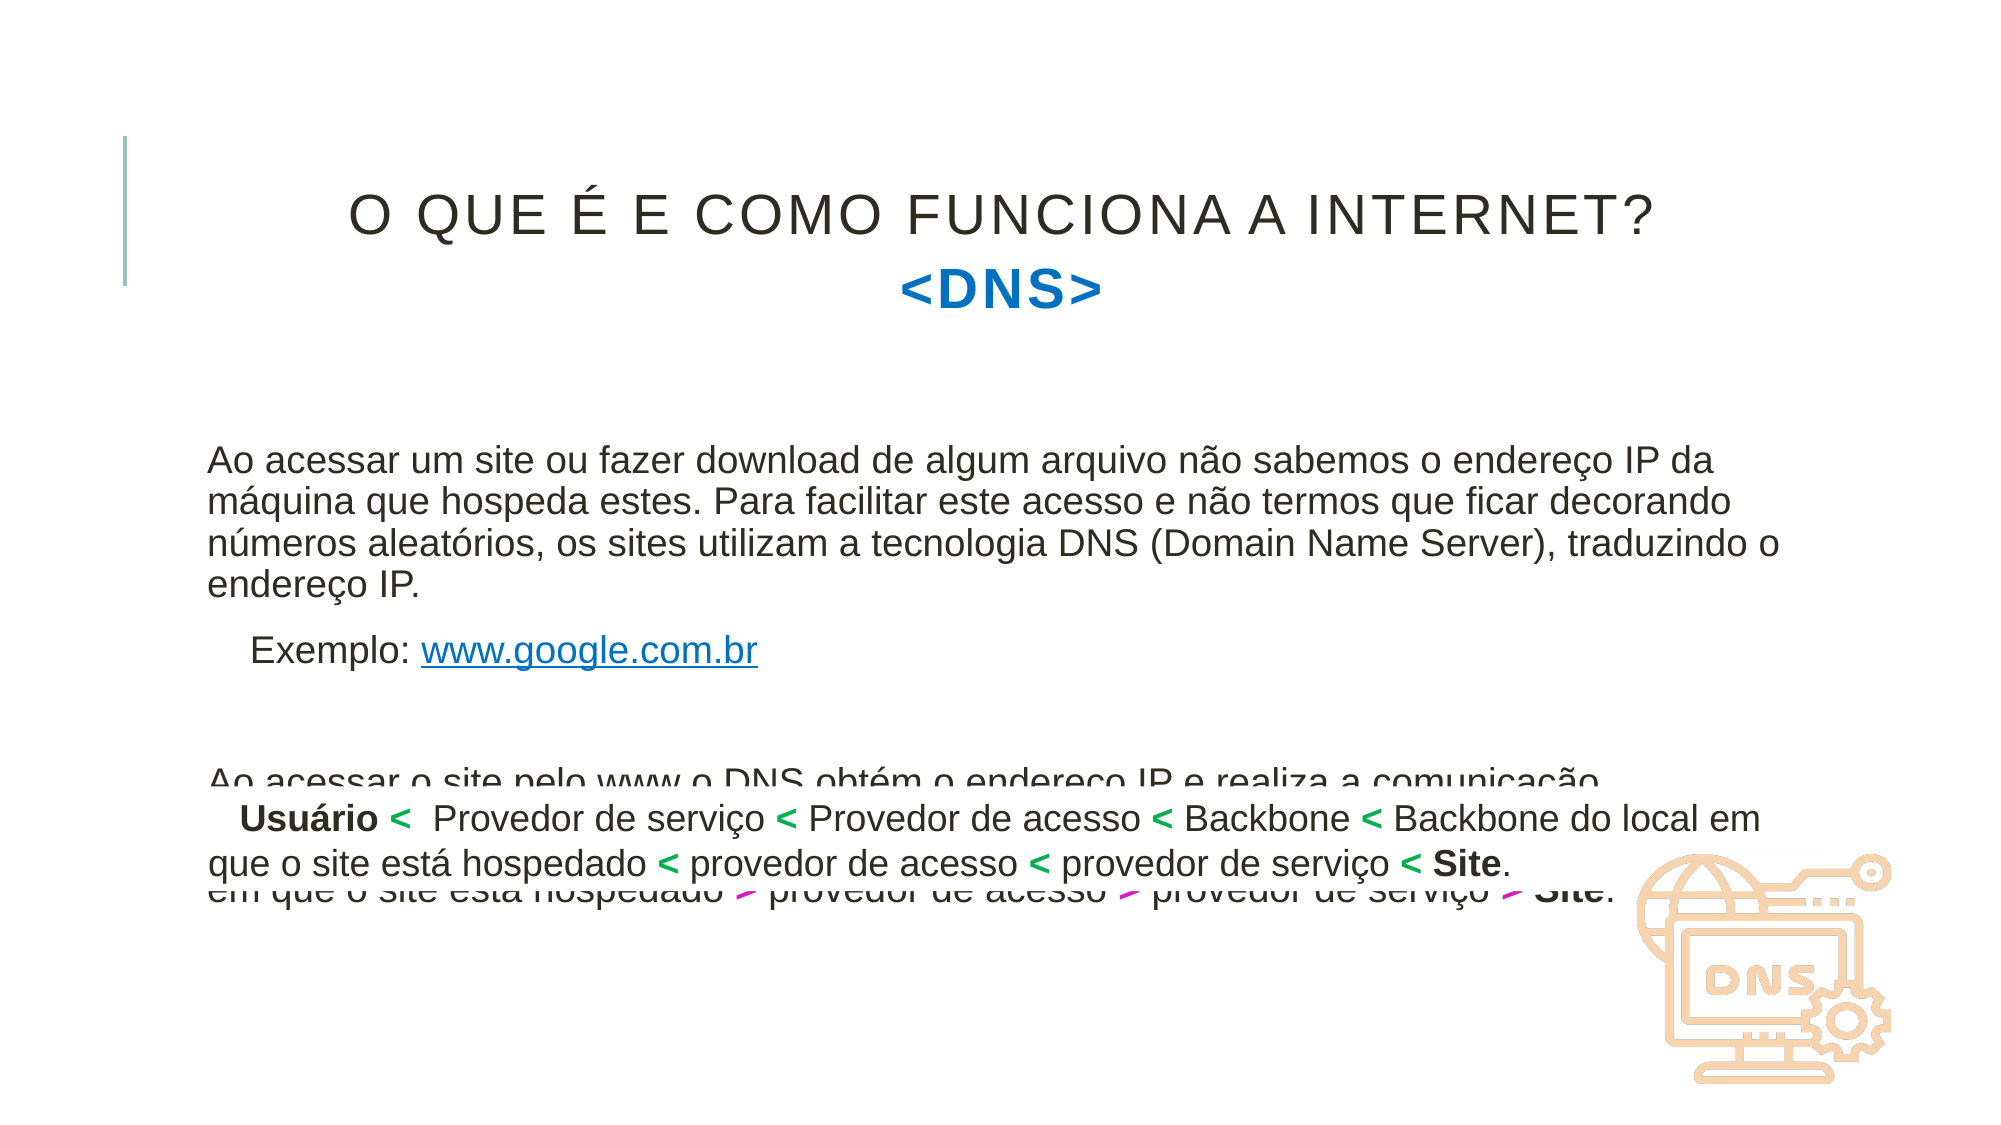

O que é e como funciona a internet?
<DNS>
Ao acessar um site ou fazer download de algum arquivo não sabemos o endereço IP da máquina que hospeda estes. Para facilitar este acesso e não termos que ficar decorando números aleatórios, os sites utilizam a tecnologia DNS (Domain Name Server), traduzindo o endereço IP.
    Exemplo: www.google.com.br

Ao acessar o site pelo www o DNS obtém o endereço IP e realiza a comunicação.
   Usuário >  Provedor de serviço > Provedor de acesso > Backbone > Backbone do local em que o site está hospedado > provedor de acesso > provedor de serviço > Site.
   Usuário <  Provedor de serviço < Provedor de acesso < Backbone < Backbone do local em que o site está hospedado < provedor de acesso < provedor de serviço < Site.